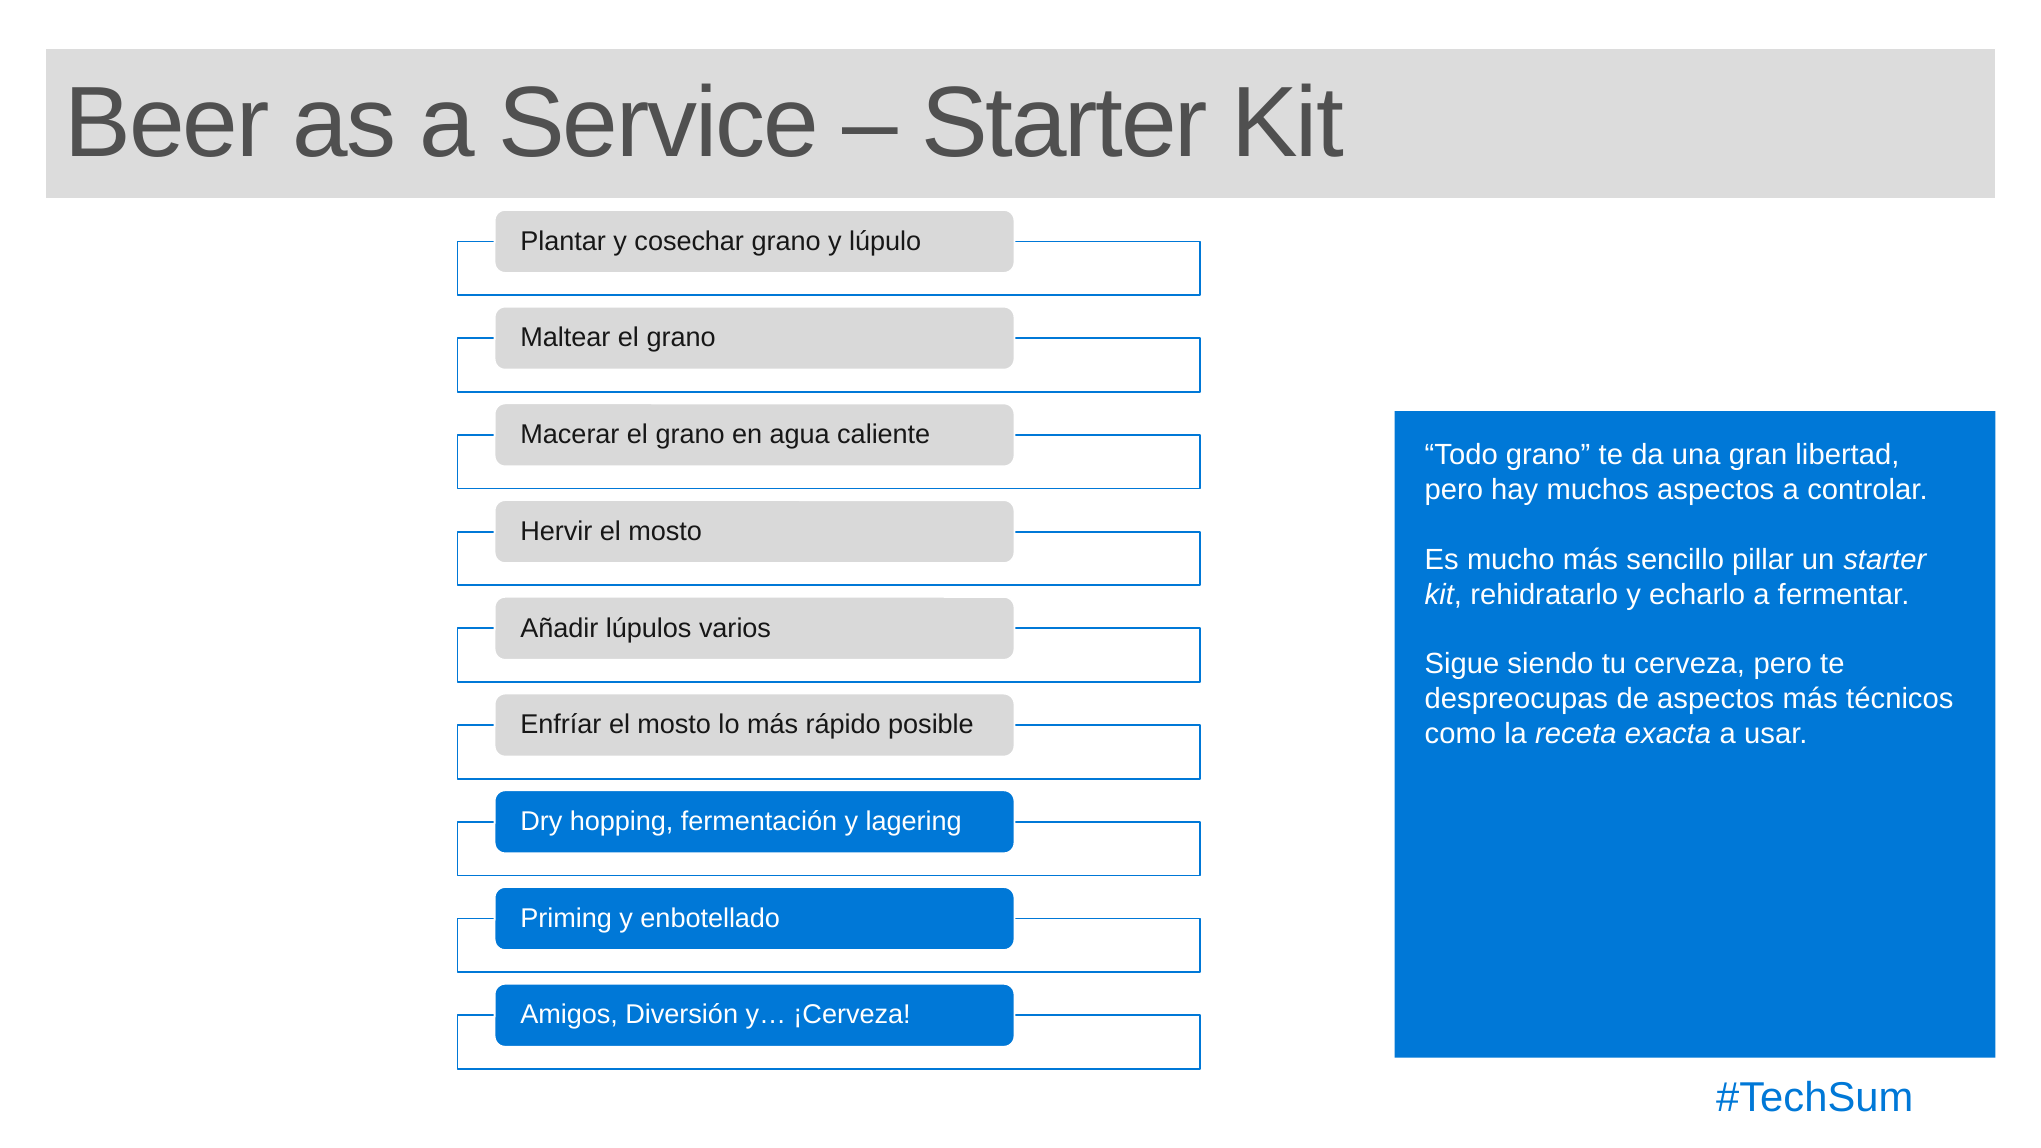

# Beer as a Service – Starter Kit
Plantar y cosechar grano y lúpulo
Maltear el grano
Macerar el grano en agua caliente
Hervir el mosto
Añadir lúpulos varios
Enfríar el mosto lo más rápido posible
Dry hopping, fermentación y lagering
Priming y enbotellado
Amigos, Diversión y… ¡Cerveza!
“Todo grano” te da una gran libertad, pero hay muchos aspectos a controlar.

Es mucho más sencillo pillar un starter kit, rehidratarlo y echarlo a fermentar.

Sigue siendo tu cerveza, pero te despreocupas de aspectos más técnicos como la receta exacta a usar.